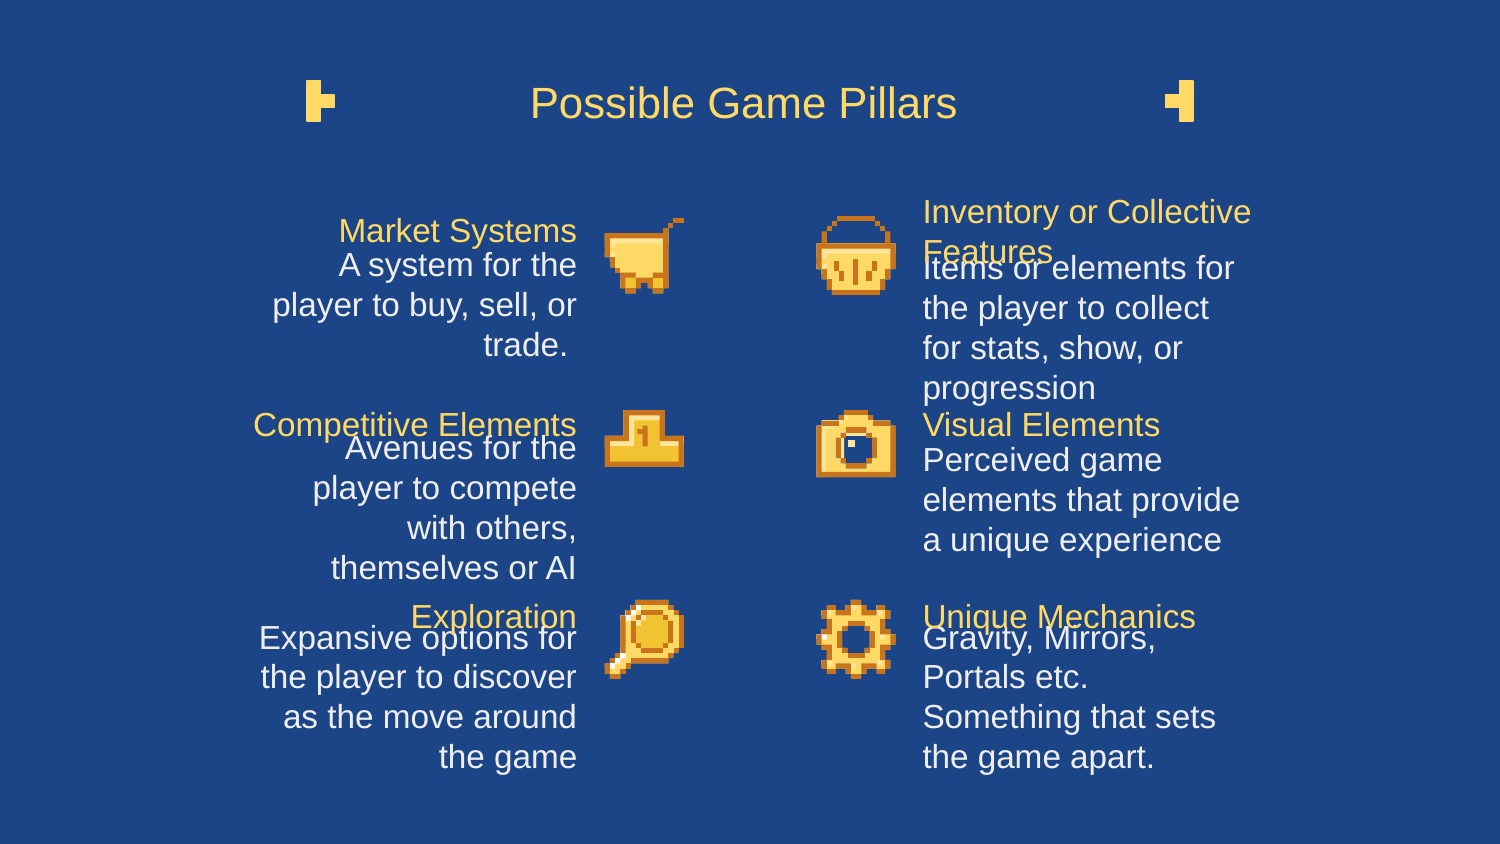

Possible Game Pillars

# Market Systems
Inventory or Collective Features

A system for the player to buy, sell, or trade.
Items or elements for the player to collect for stats, show, or progression
Visual Elements
Competitive Elements

Perceived game elements that provide a unique experience
Avenues for the player to compete with others, themselves or AI
Exploration
Unique Mechanics

Expansive options for the player to discover as the move around the game
Gravity, Mirrors, Portals etc. Something that sets the game apart.